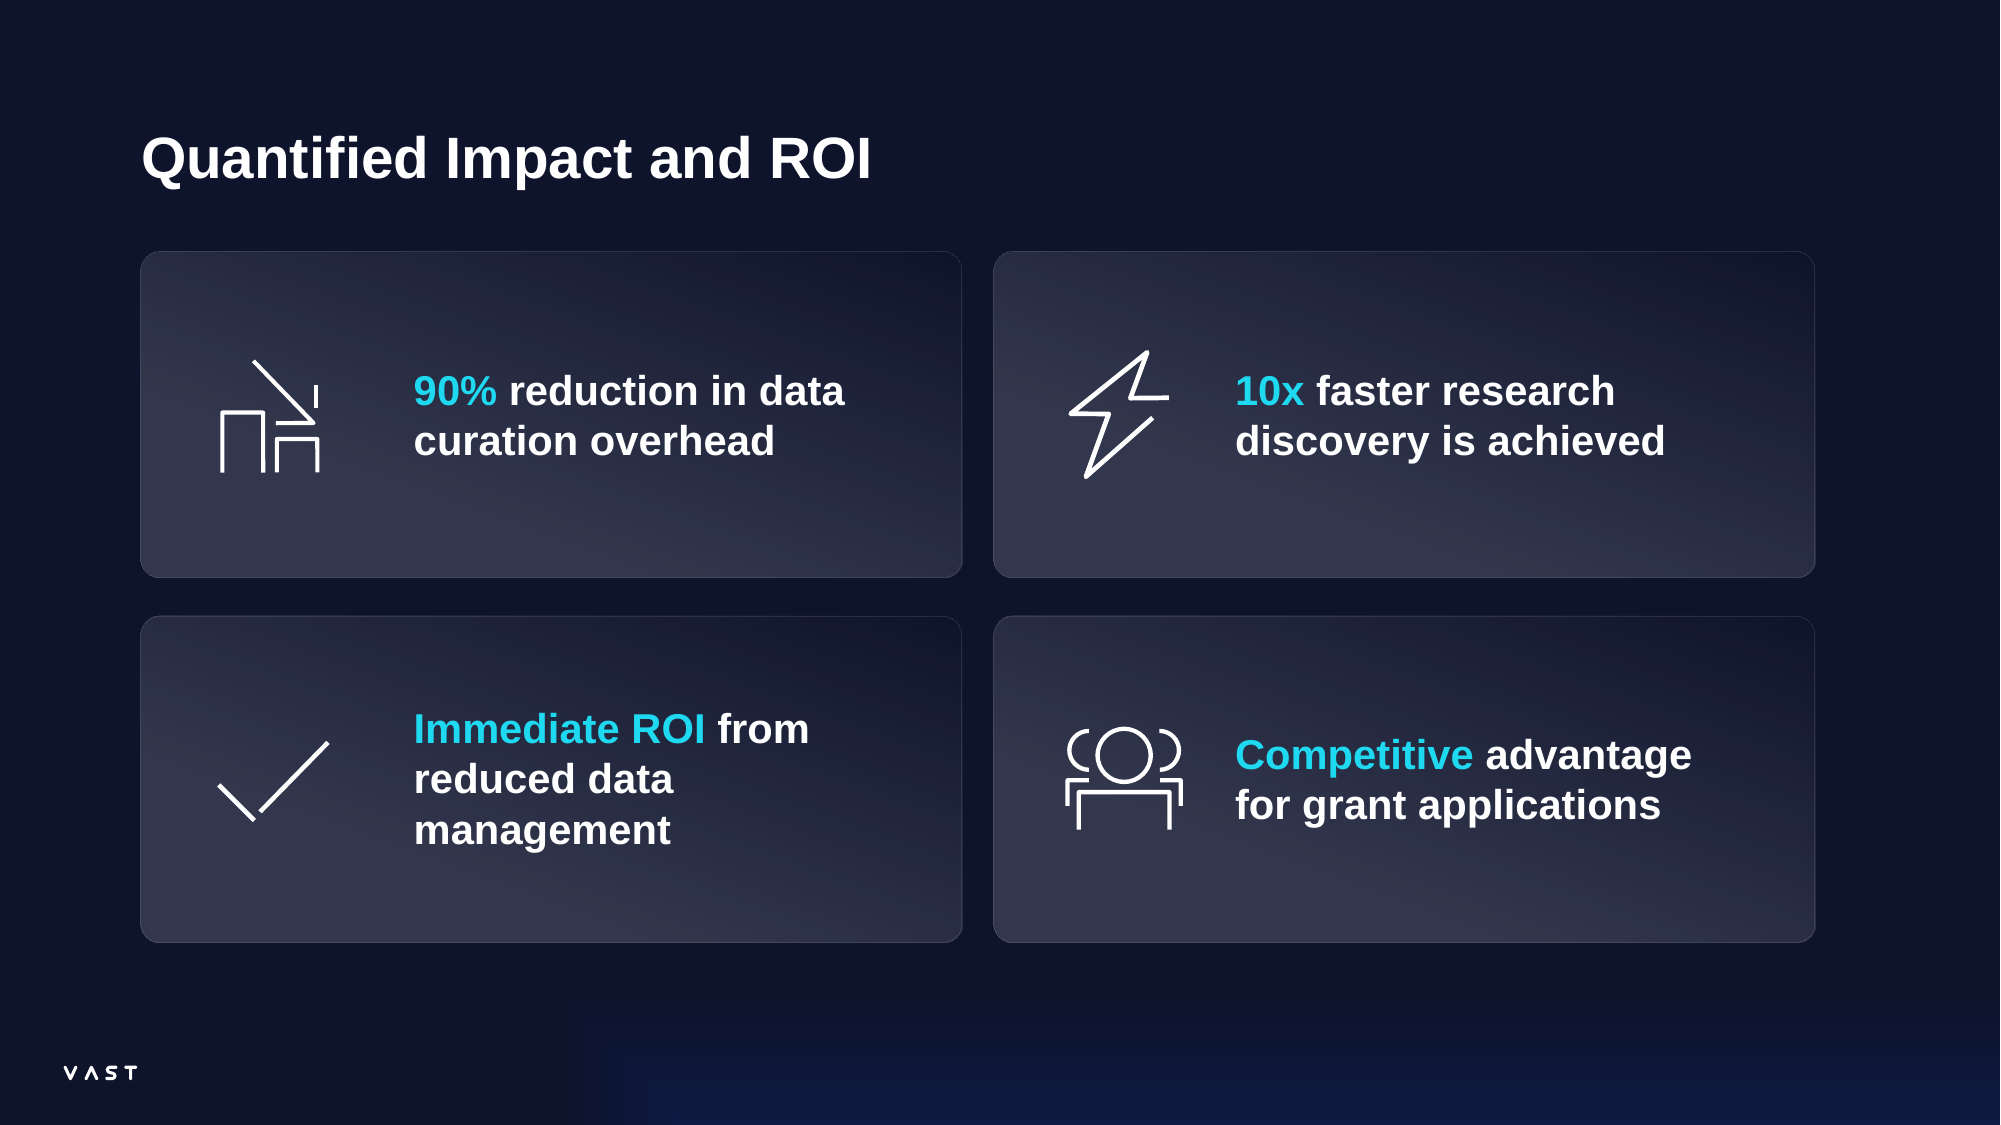

Quantified Impact and ROI

90% reduction in data curation overhead
10x faster research discovery is achieved

Immediate ROI from reduced data management
Competitive advantage for grant applications